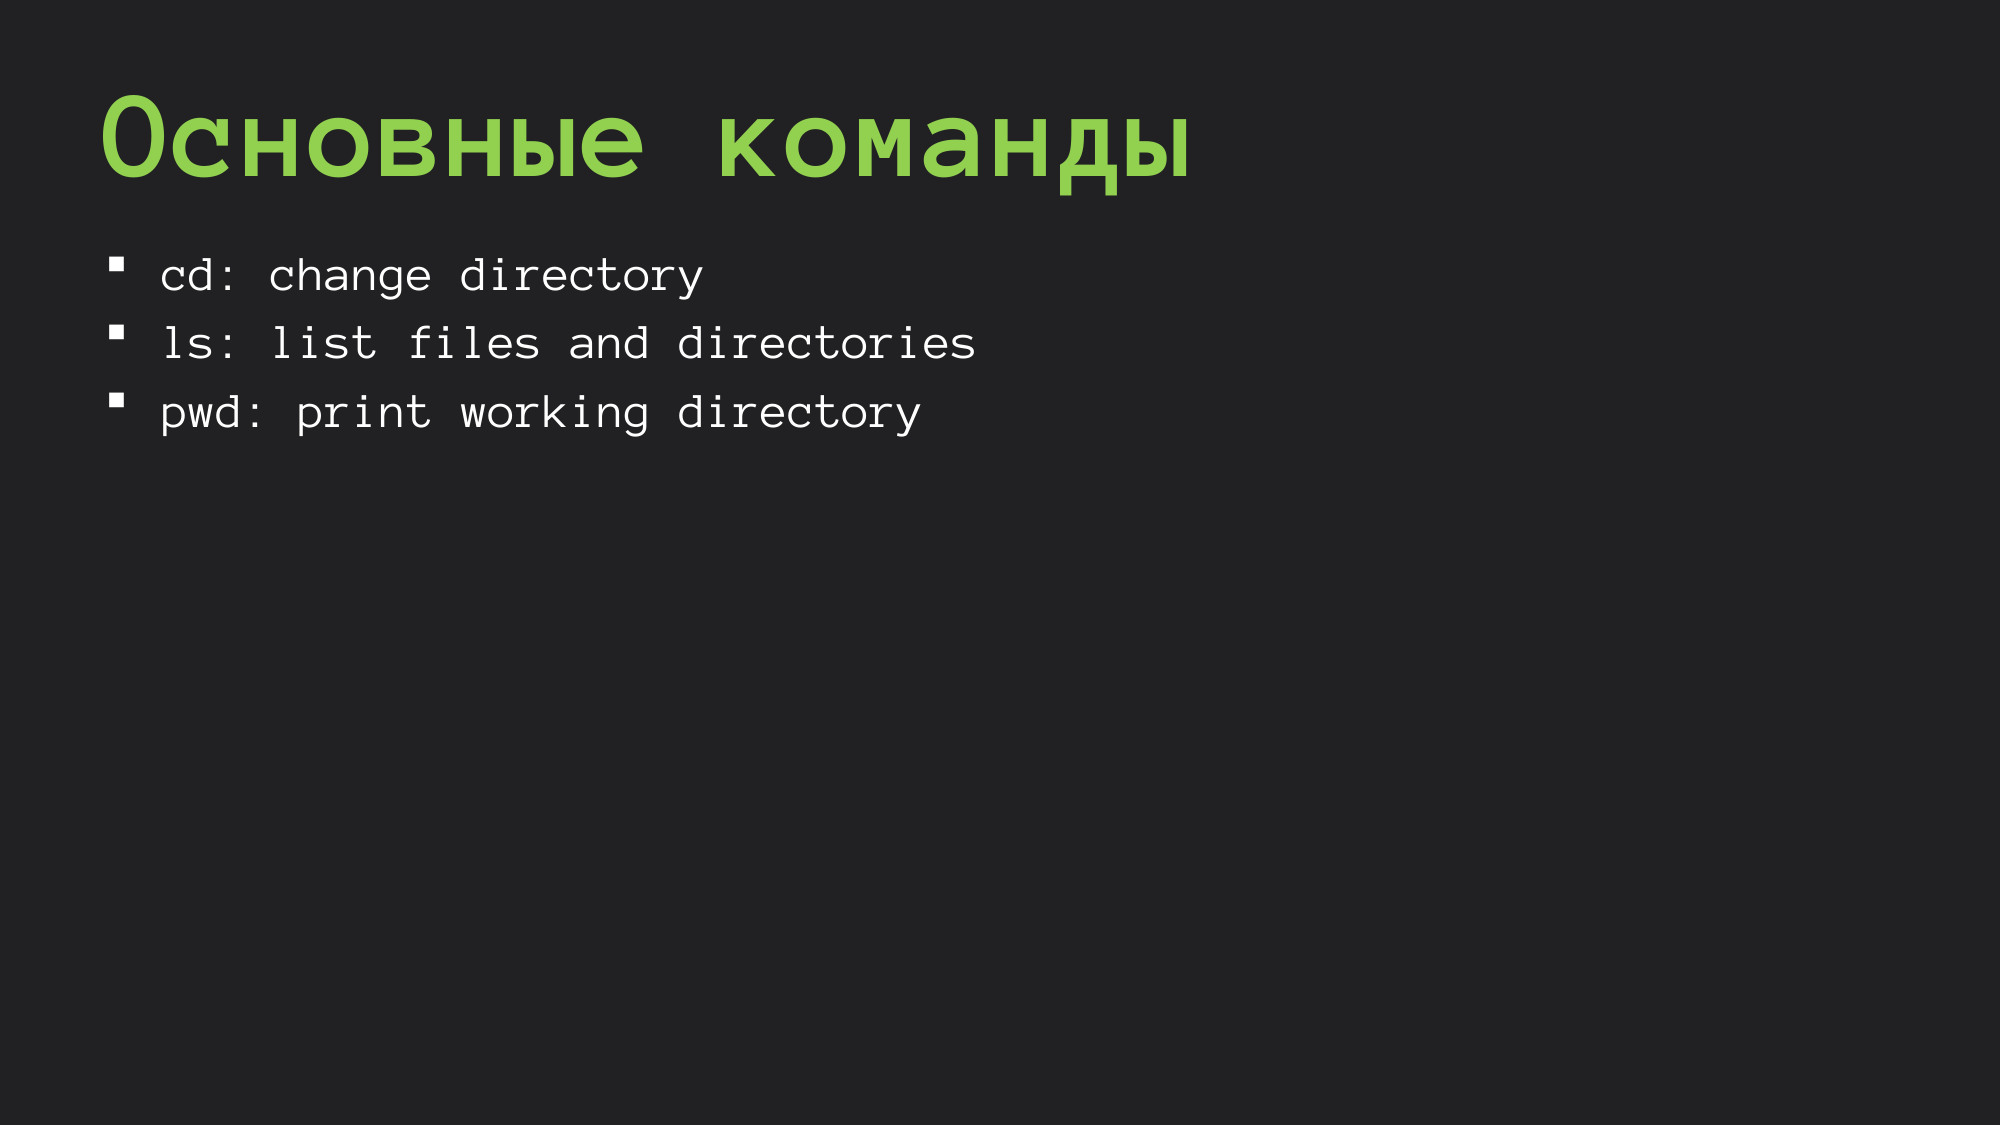

Основные команды
cd: change directory
ls: list files and directories
pwd: print working directory